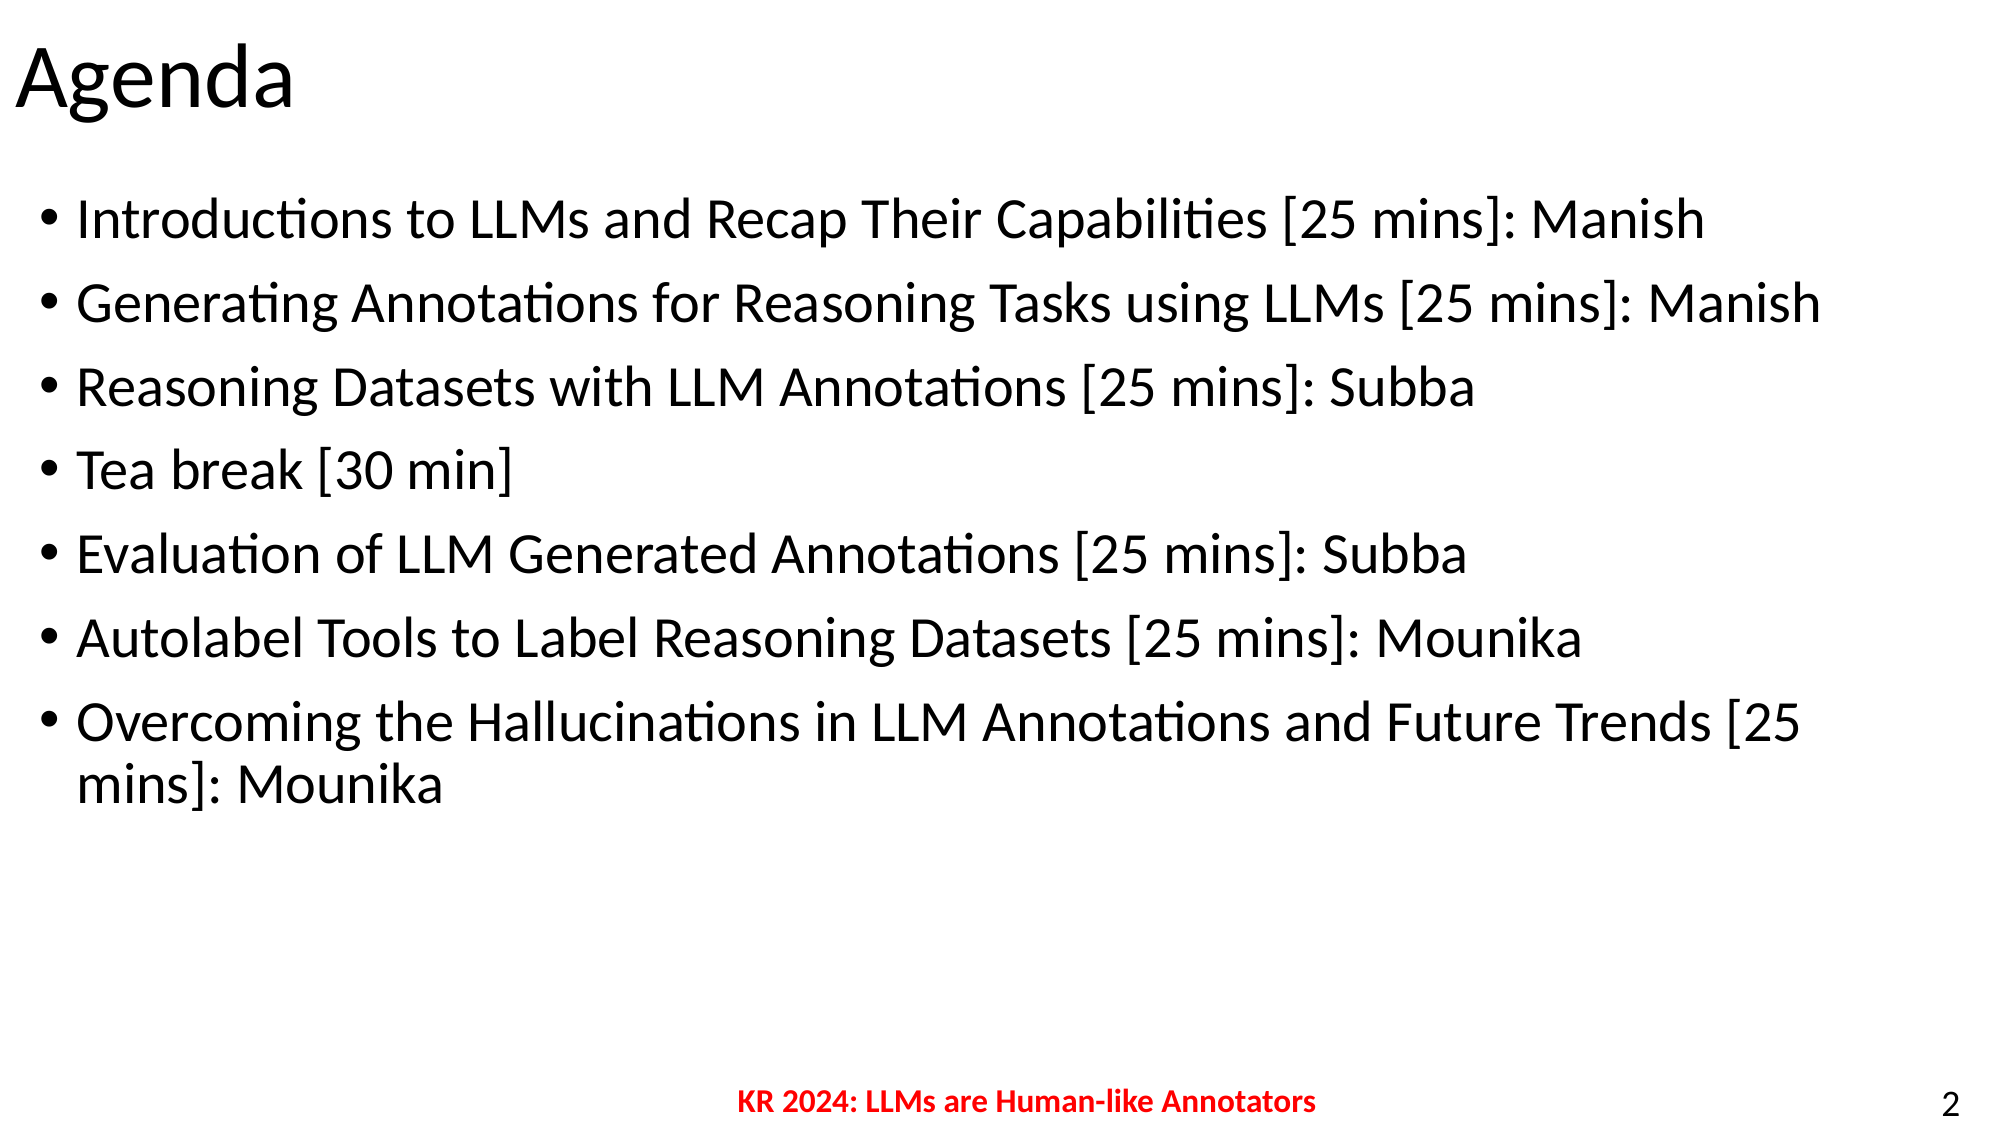

# Agenda
Introductions to LLMs and Recap Their Capabilities [25 mins]: Manish
Generating Annotations for Reasoning Tasks using LLMs [25 mins]: Manish
Reasoning Datasets with LLM Annotations [25 mins]: Subba
Tea break [30 min]
Evaluation of LLM Generated Annotations [25 mins]: Subba
Autolabel Tools to Label Reasoning Datasets [25 mins]: Mounika
Overcoming the Hallucinations in LLM Annotations and Future Trends [25 mins]: Mounika

KR 2024: LLMs are Human-like Annotators
2